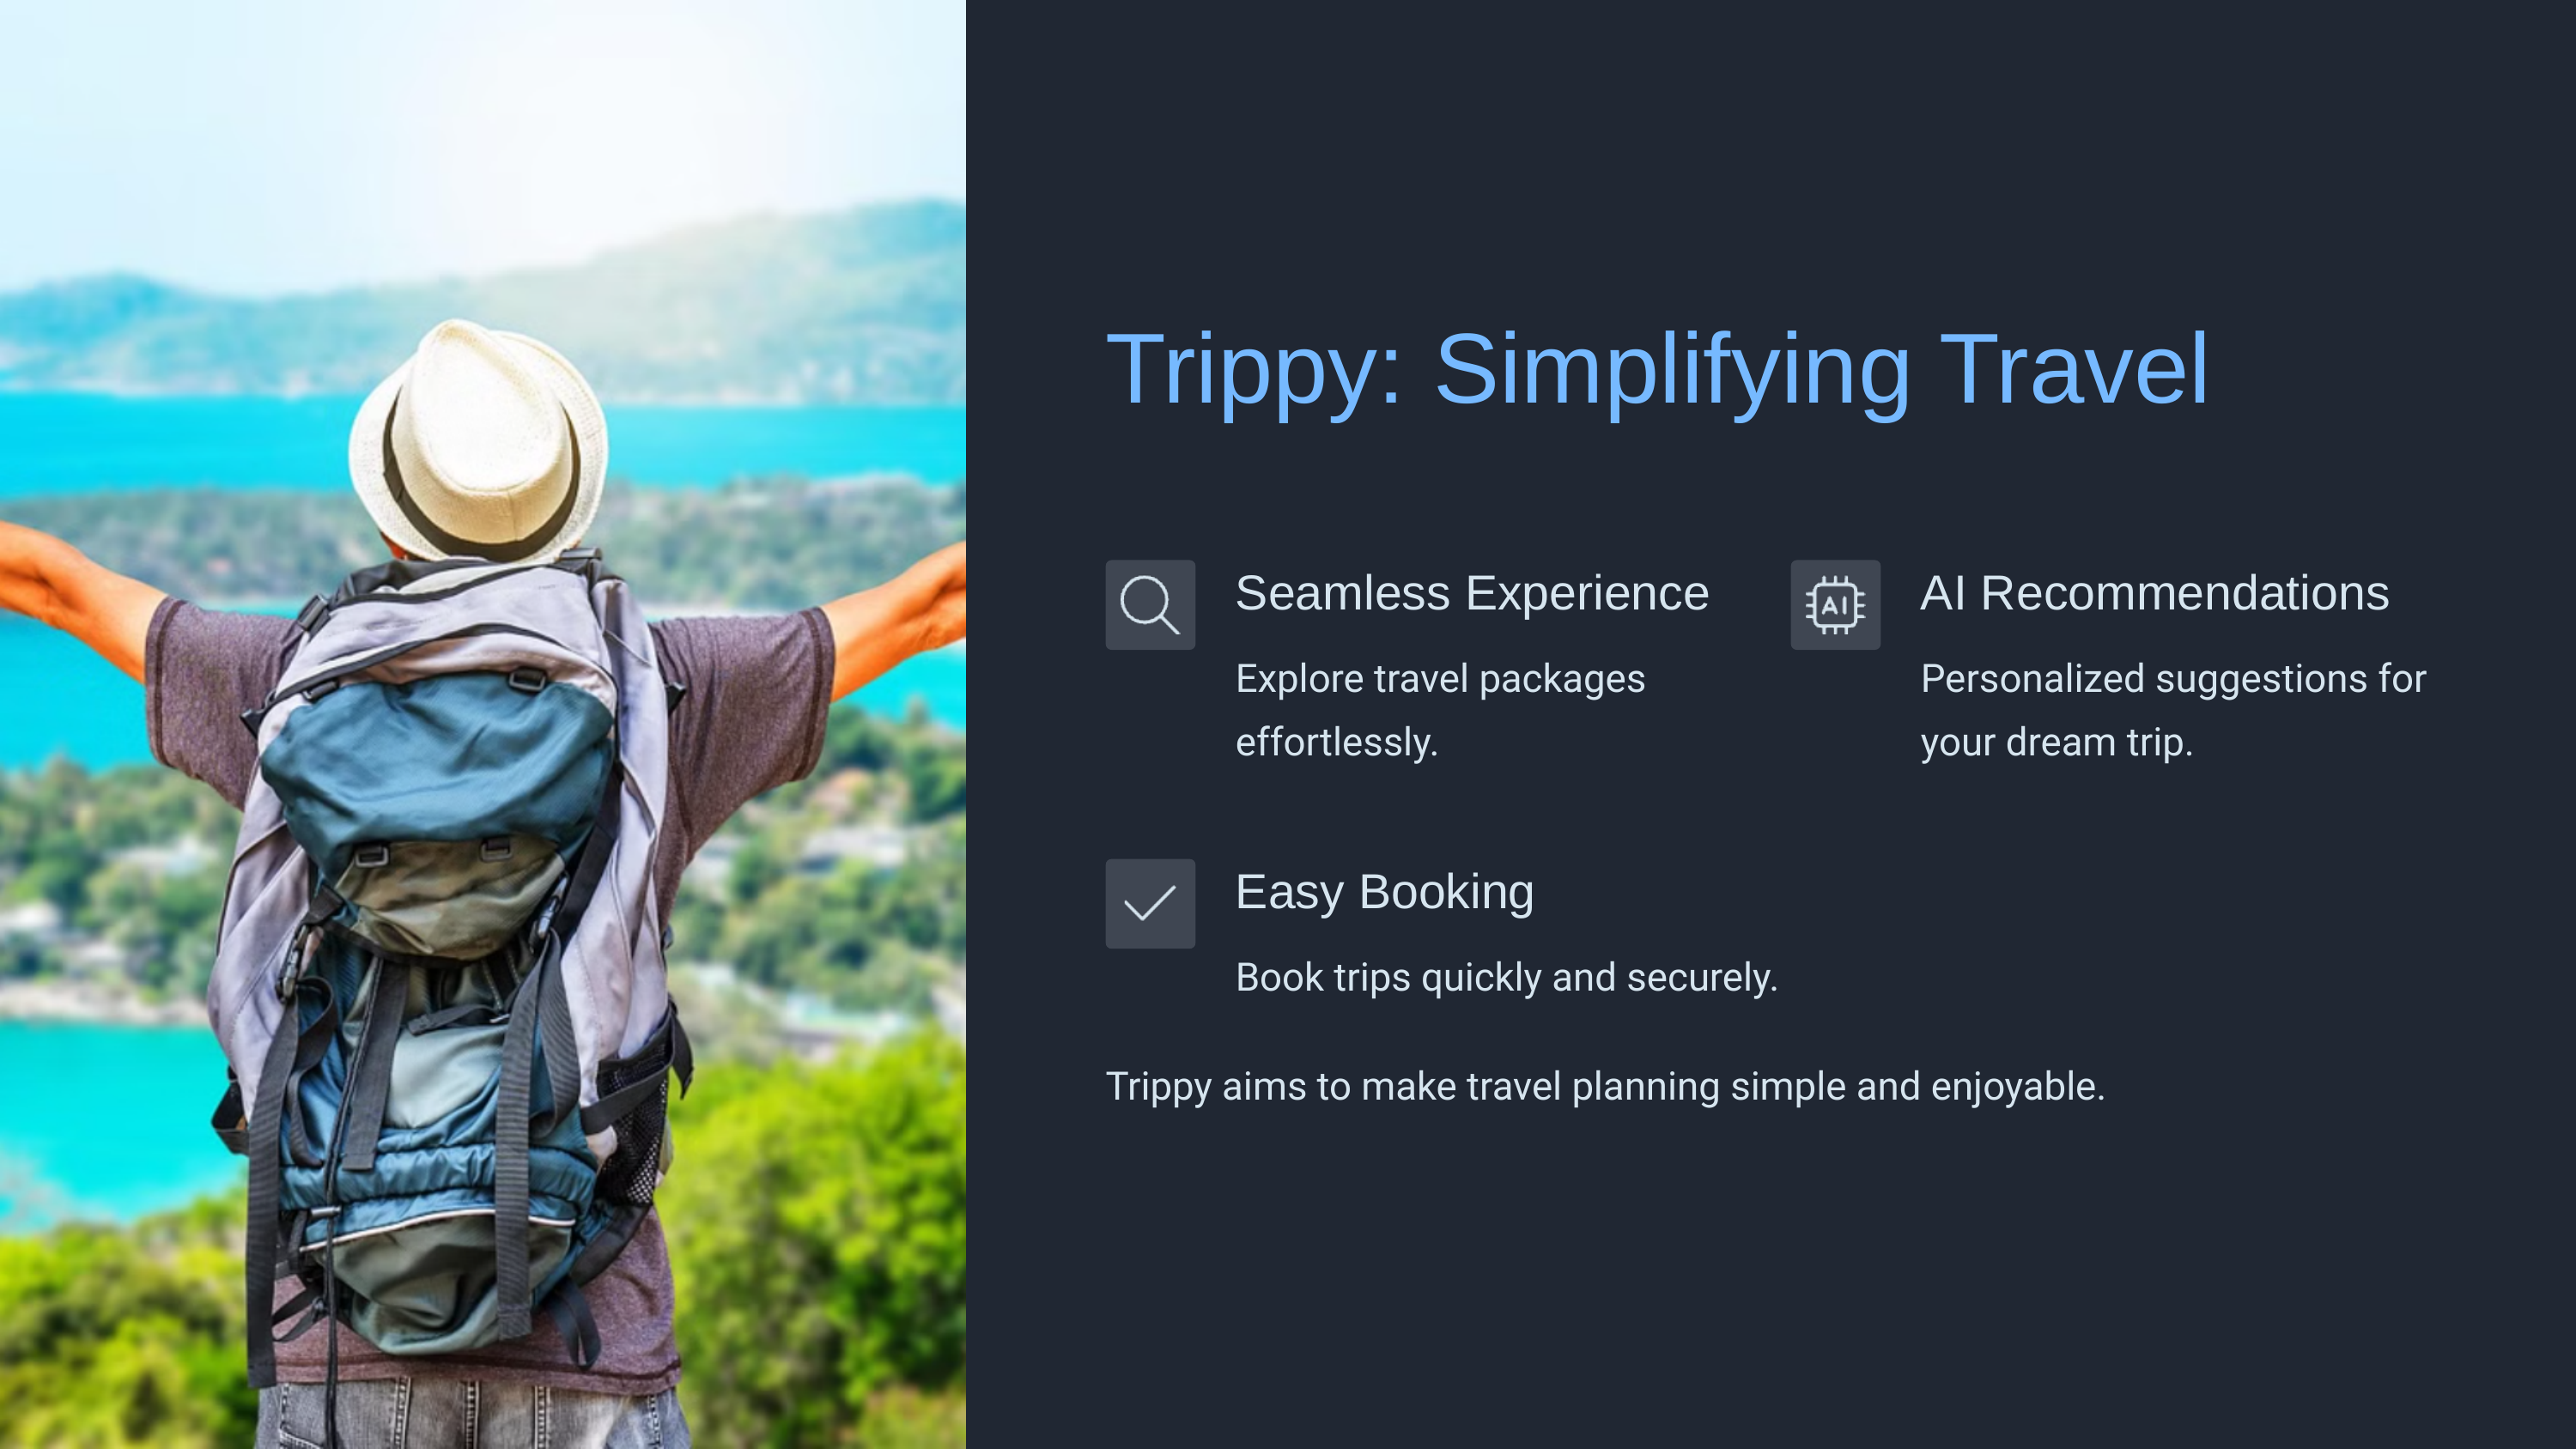

Trippy: Simplifying Travel

Seamless Experience

AI Recommendations

Explore travel packages effortlessly.

Personalized suggestions for your dream trip.

Easy Booking

Book trips quickly and securely.

Trippy aims to make travel planning simple and enjoyable.